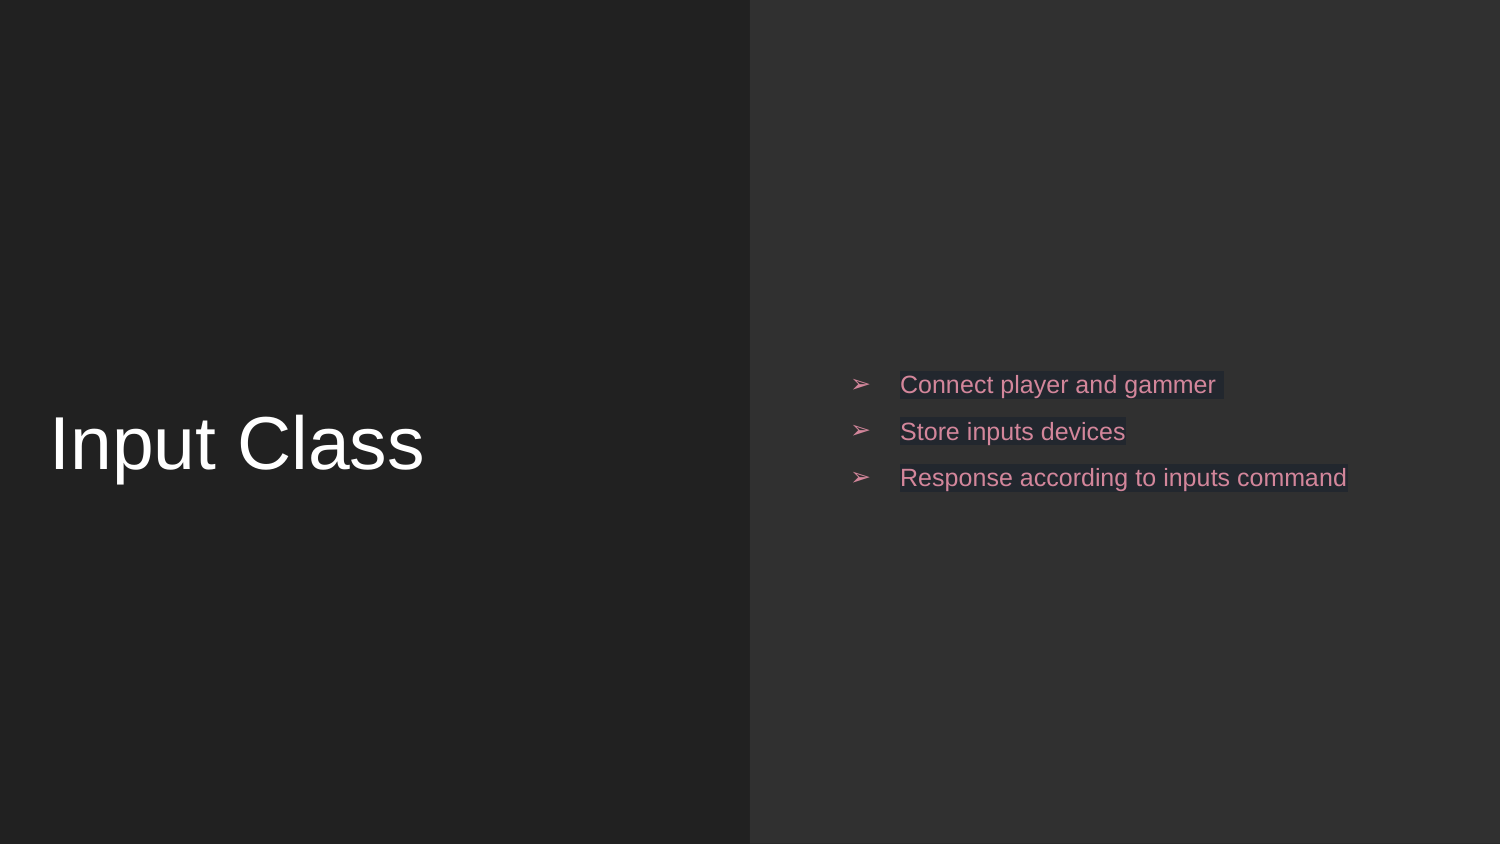

Connect player and gammer
Store inputs devices
Response according to inputs command
Input Class